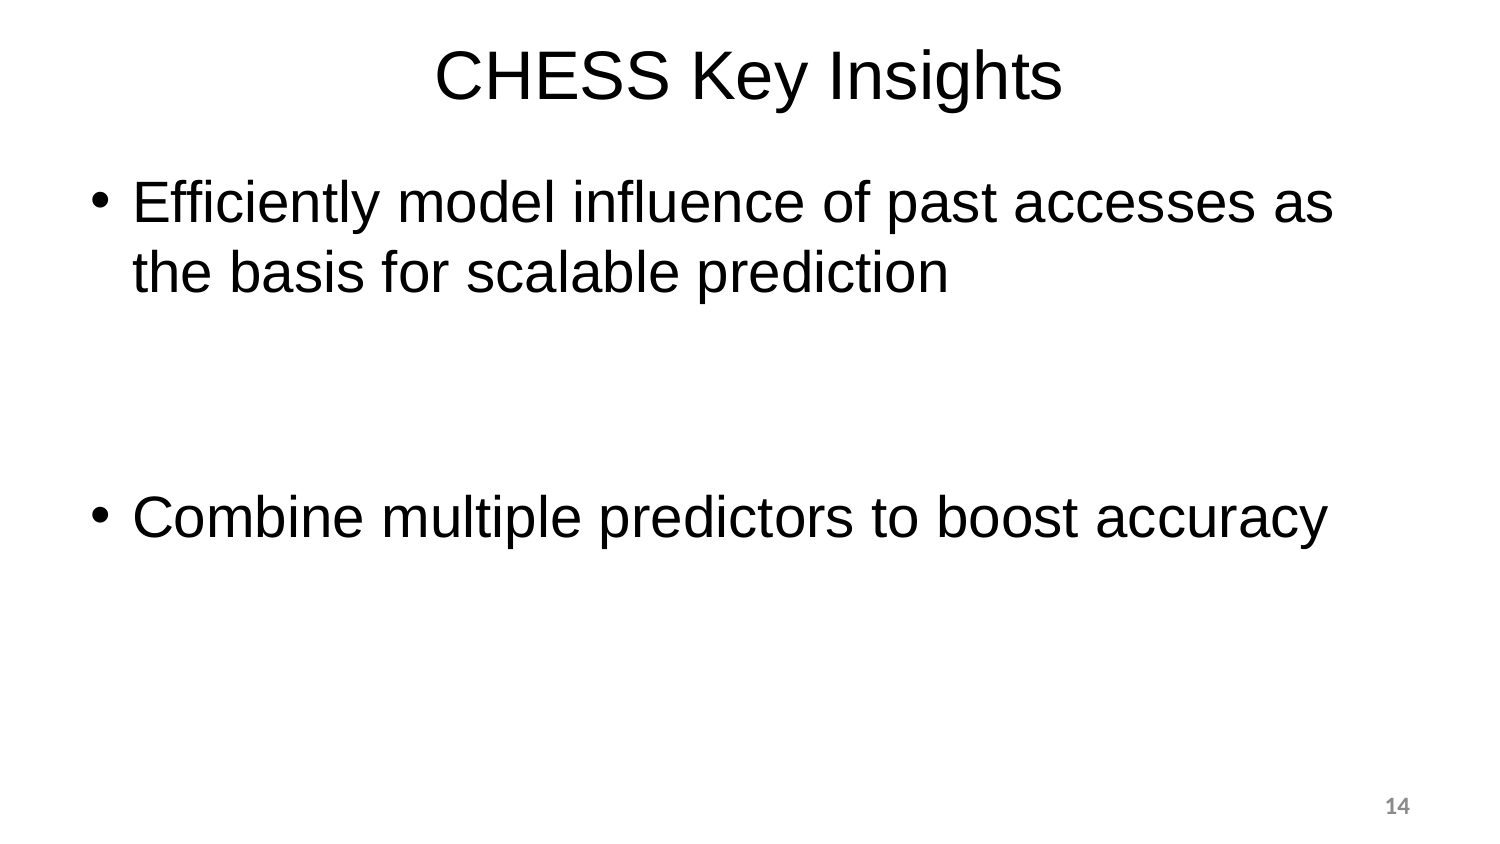

# CHESS Key Insights
Efficiently model influence of past accesses as the basis for scalable prediction

Combine multiple predictors to boost accuracy
14